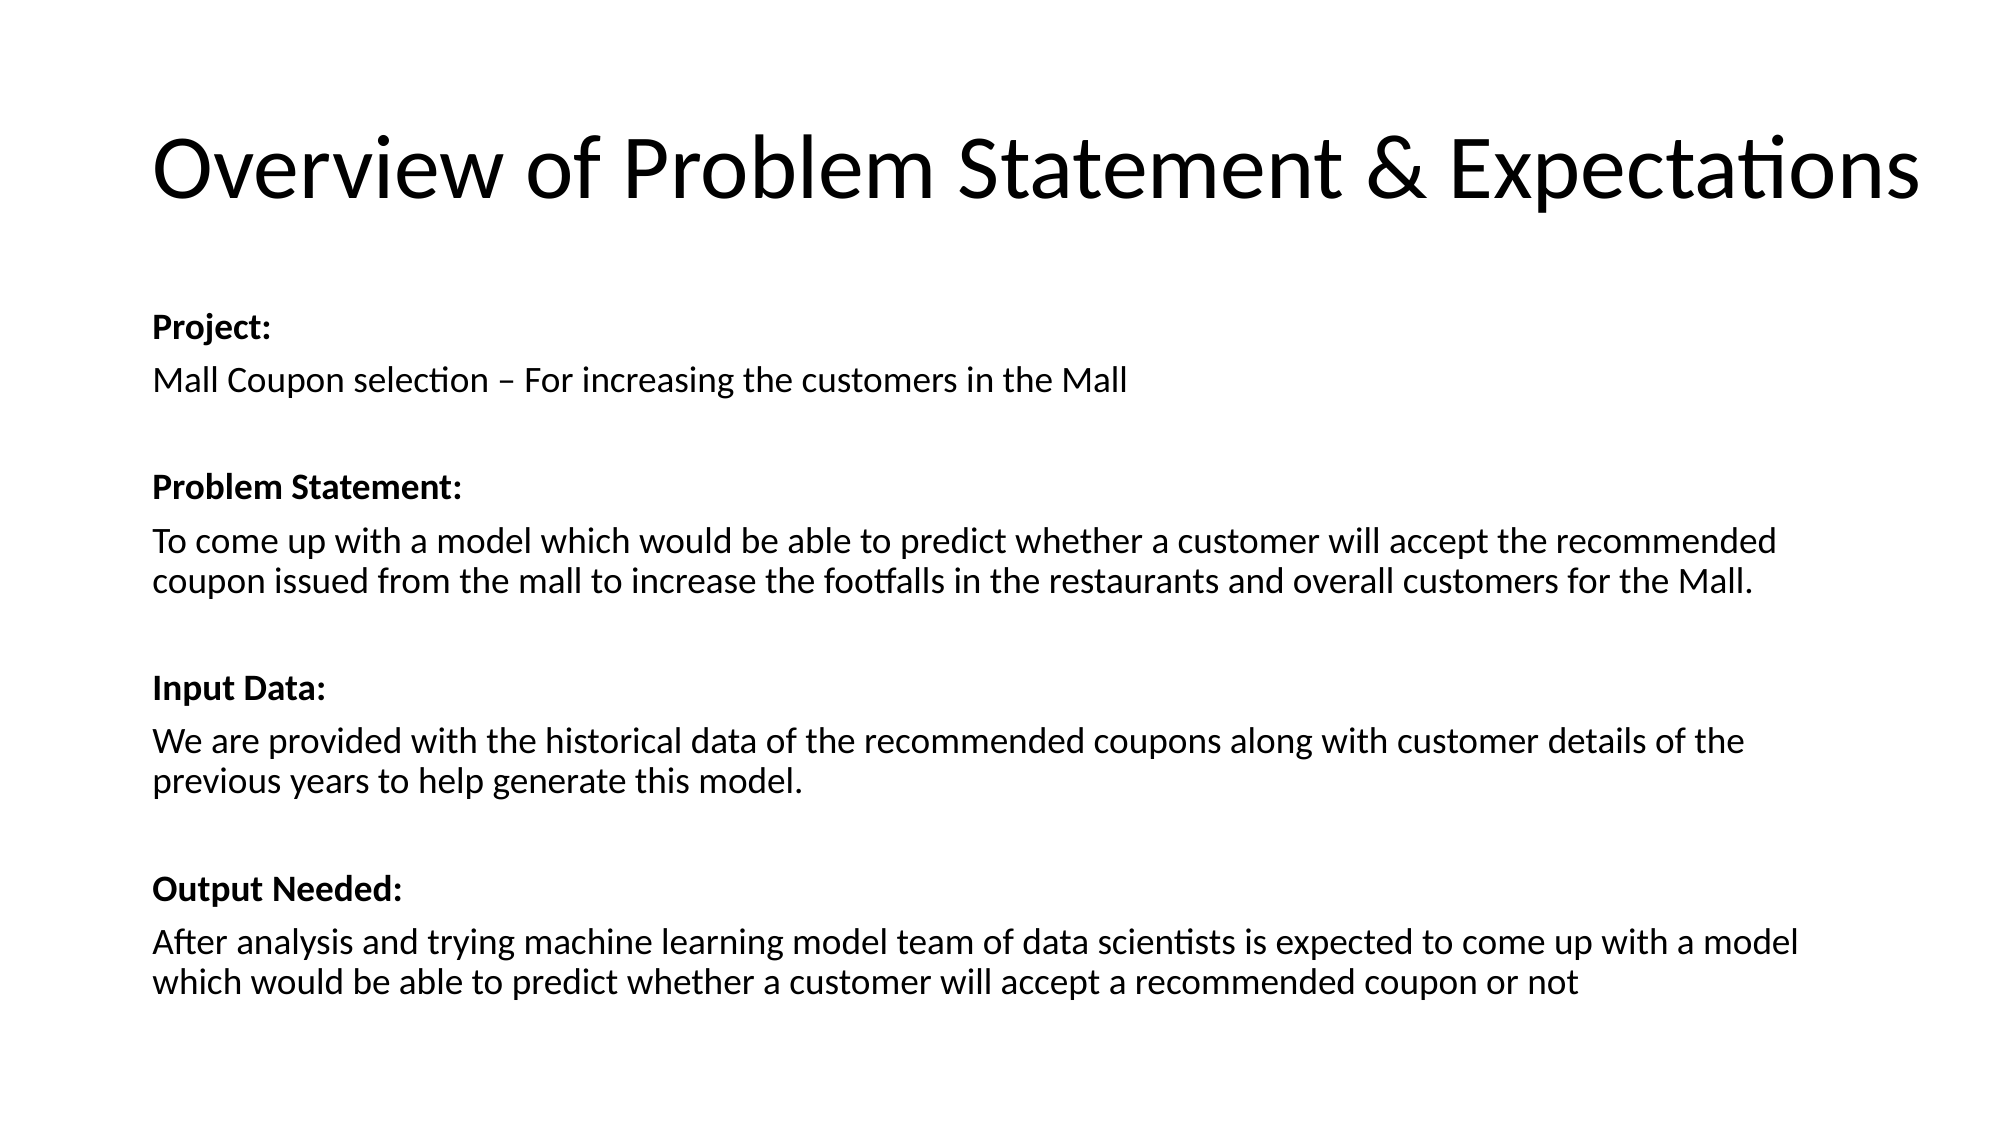

# Overview of Problem Statement & Expectations
Project:
Mall Coupon selection – For increasing the customers in the Mall

Problem Statement:
To come up with a model which would be able to predict whether a customer will accept the recommended coupon issued from the mall to increase the footfalls in the restaurants and overall customers for the Mall.

Input Data:
We are provided with the historical data of the recommended coupons along with customer details of the previous years to help generate this model.

Output Needed:
After analysis and trying machine learning model team of data scientists is expected to come up with a model which would be able to predict whether a customer will accept a recommended coupon or not